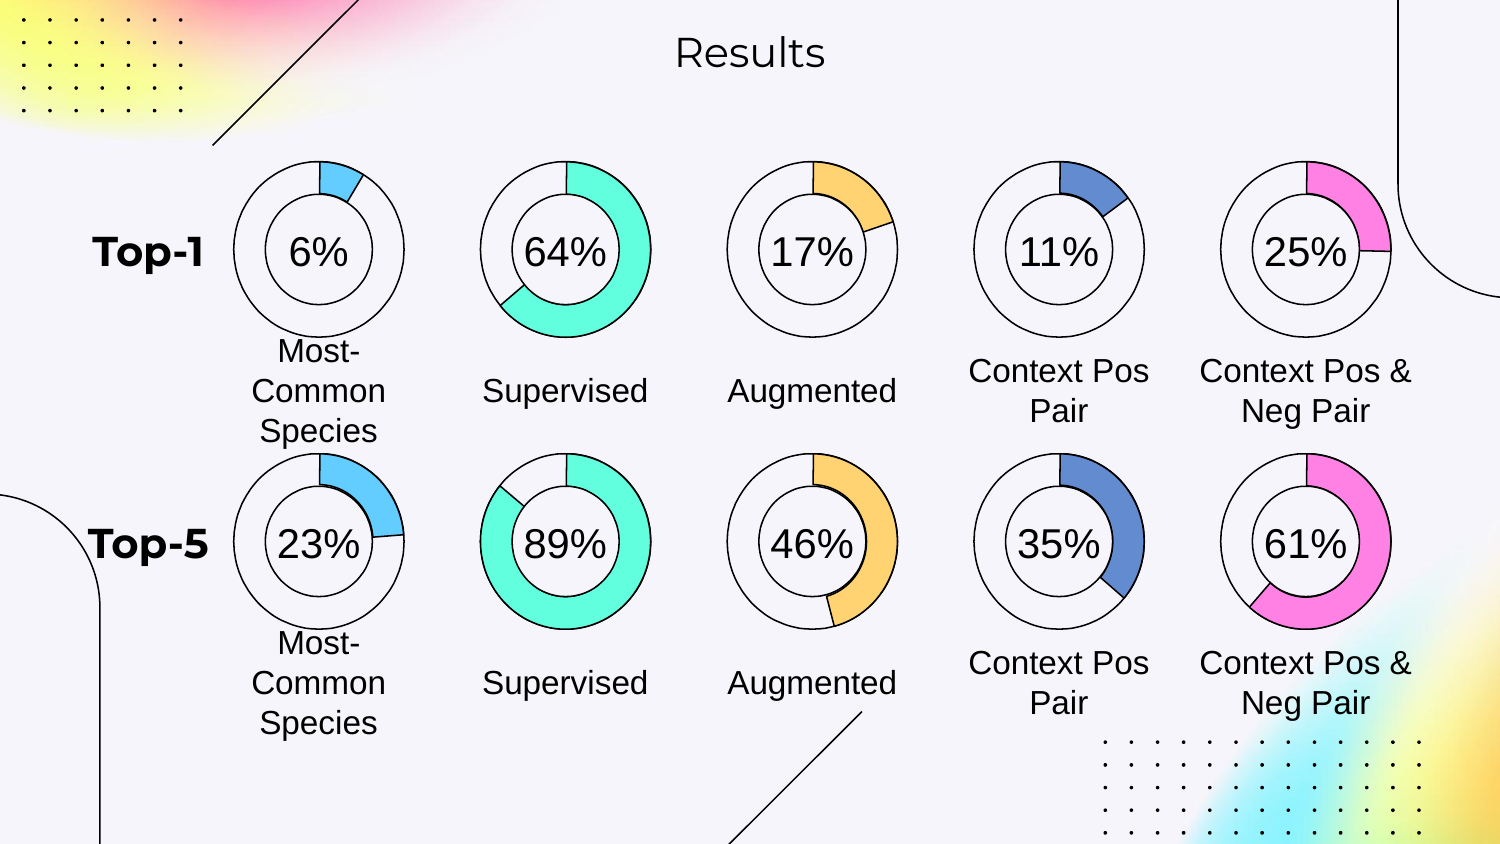

Results

Top-1
6%
64%
17%
11%
25%
Most-Common Species
Supervised
Augmented
Context Pos Pair
Context Pos & Neg Pair

Top-5
23%
89%
46%
35%
61%
Most-Common Species
Supervised
Augmented
Context Pos Pair
Context Pos & Neg Pair